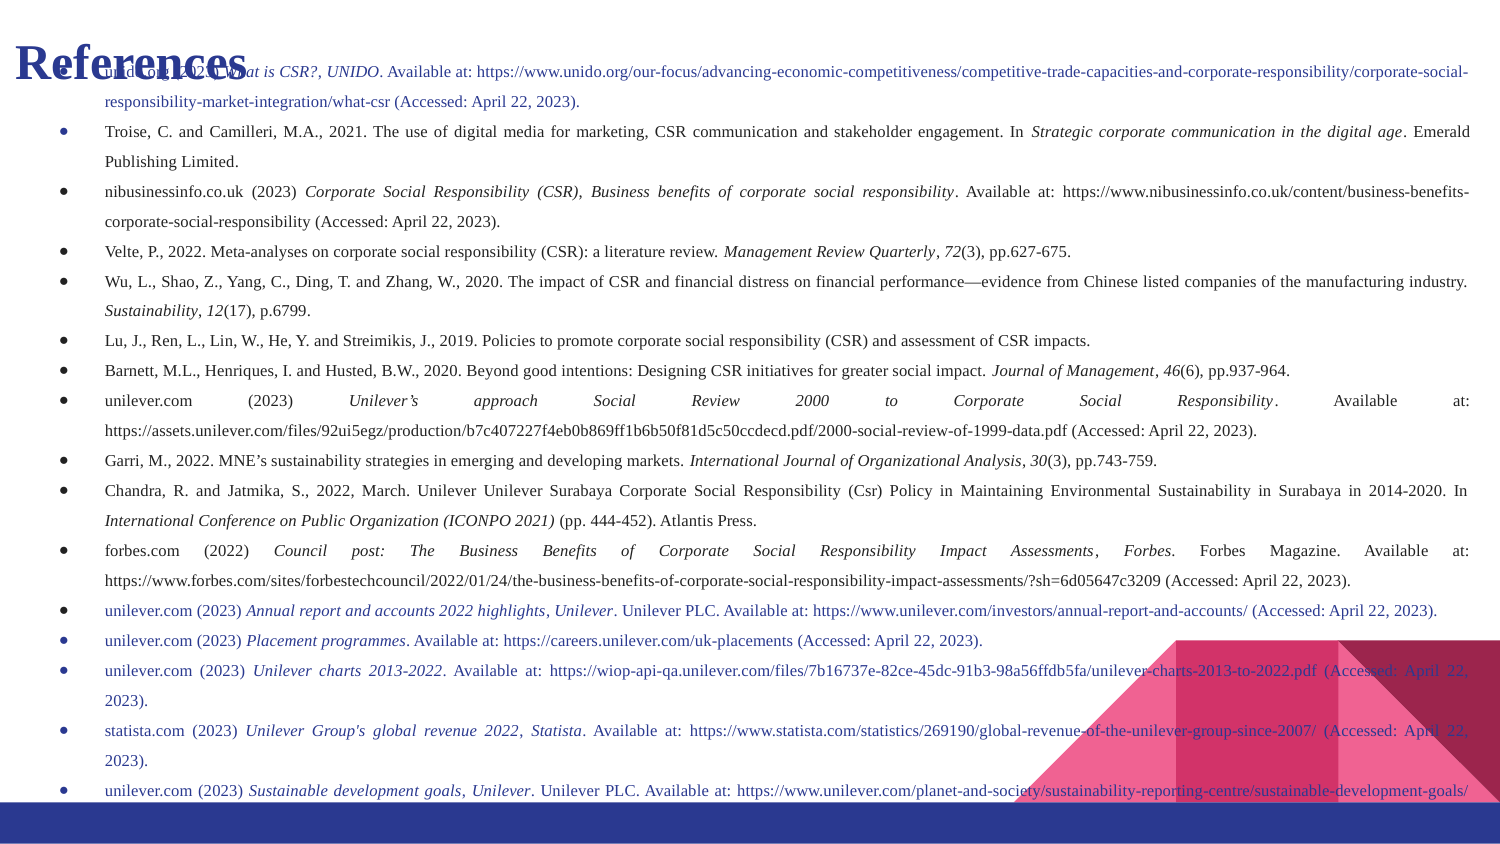

# References
unido.org (2023) What is CSR?, UNIDO. Available at: https://www.unido.org/our-focus/advancing-economic-competitiveness/competitive-trade-capacities-and-corporate-responsibility/corporate-social-responsibility-market-integration/what-csr (Accessed: April 22, 2023).
Troise, C. and Camilleri, M.A., 2021. The use of digital media for marketing, CSR communication and stakeholder engagement. In Strategic corporate communication in the digital age. Emerald Publishing Limited.
nibusinessinfo.co.uk (2023) Corporate Social Responsibility (CSR), Business benefits of corporate social responsibility. Available at: https://www.nibusinessinfo.co.uk/content/business-benefits-corporate-social-responsibility (Accessed: April 22, 2023).
Velte, P., 2022. Meta-analyses on corporate social responsibility (CSR): a literature review. Management Review Quarterly, 72(3), pp.627-675.
Wu, L., Shao, Z., Yang, C., Ding, T. and Zhang, W., 2020. The impact of CSR and financial distress on financial performance—evidence from Chinese listed companies of the manufacturing industry. Sustainability, 12(17), p.6799.
Lu, J., Ren, L., Lin, W., He, Y. and Streimikis, J., 2019. Policies to promote corporate social responsibility (CSR) and assessment of CSR impacts.
Barnett, M.L., Henriques, I. and Husted, B.W., 2020. Beyond good intentions: Designing CSR initiatives for greater social impact. Journal of Management, 46(6), pp.937-964.
unilever.com (2023) Unilever’s approach Social Review 2000 to Corporate Social Responsibility. Available at: https://assets.unilever.com/files/92ui5egz/production/b7c407227f4eb0b869ff1b6b50f81d5c50ccdecd.pdf/2000-social-review-of-1999-data.pdf (Accessed: April 22, 2023).
Garri, M., 2022. MNE’s sustainability strategies in emerging and developing markets. International Journal of Organizational Analysis, 30(3), pp.743-759.
Chandra, R. and Jatmika, S., 2022, March. Unilever Unilever Surabaya Corporate Social Responsibility (Csr) Policy in Maintaining Environmental Sustainability in Surabaya in 2014-2020. In International Conference on Public Organization (ICONPO 2021) (pp. 444-452). Atlantis Press.
forbes.com (2022) Council post: The Business Benefits of Corporate Social Responsibility Impact Assessments, Forbes. Forbes Magazine. Available at: https://www.forbes.com/sites/forbestechcouncil/2022/01/24/the-business-benefits-of-corporate-social-responsibility-impact-assessments/?sh=6d05647c3209 (Accessed: April 22, 2023).
unilever.com (2023) Annual report and accounts 2022 highlights, Unilever. Unilever PLC. Available at: https://www.unilever.com/investors/annual-report-and-accounts/ (Accessed: April 22, 2023).
unilever.com (2023) Placement programmes. Available at: https://careers.unilever.com/uk-placements (Accessed: April 22, 2023).
unilever.com (2023) Unilever charts 2013-2022. Available at: https://wiop-api-qa.unilever.com/files/7b16737e-82ce-45dc-91b3-98a56ffdb5fa/unilever-charts-2013-to-2022.pdf (Accessed: April 22, 2023).
statista.com (2023) Unilever Group's global revenue 2022, Statista. Available at: https://www.statista.com/statistics/269190/global-revenue-of-the-unilever-group-since-2007/ (Accessed: April 22, 2023).
unilever.com (2023) Sustainable development goals, Unilever. Unilever PLC. Available at: https://www.unilever.com/planet-and-society/sustainability-reporting-centre/sustainable-development-goals/ (Accessed: April 22, 2023).